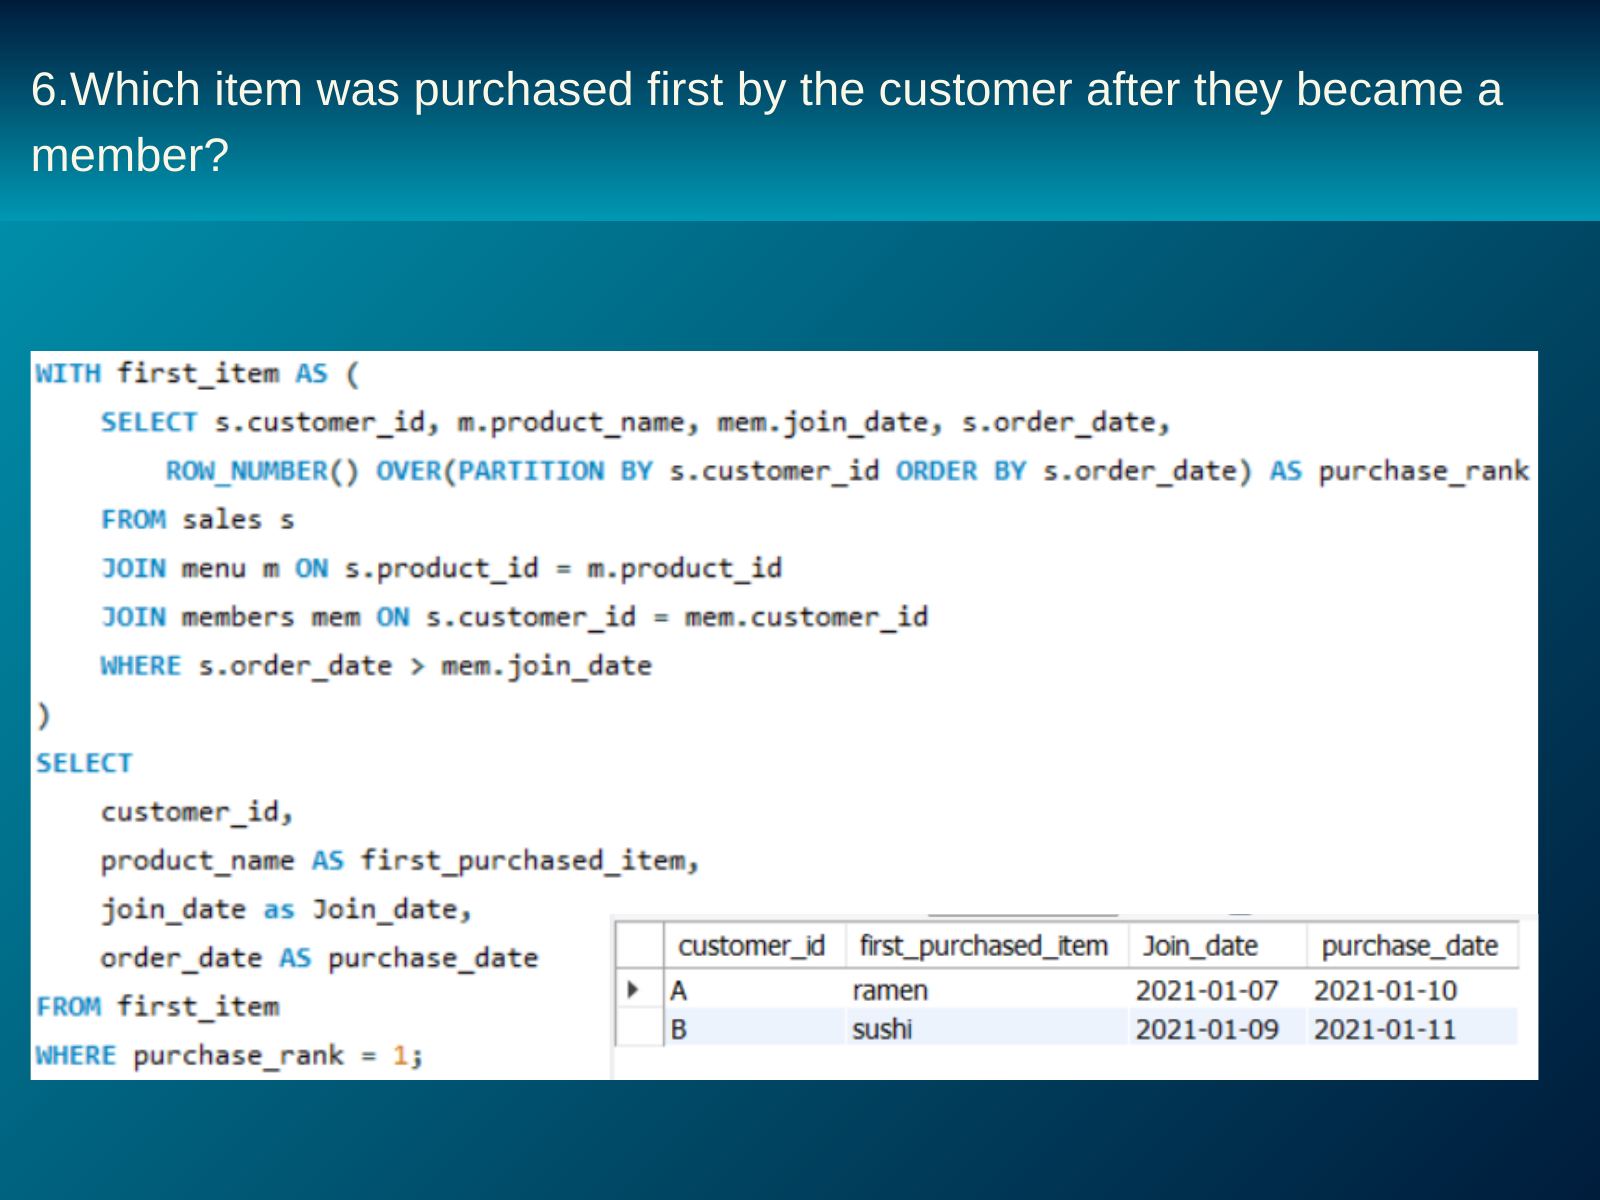

6.Which item was purchased first by the customer after they became a member?